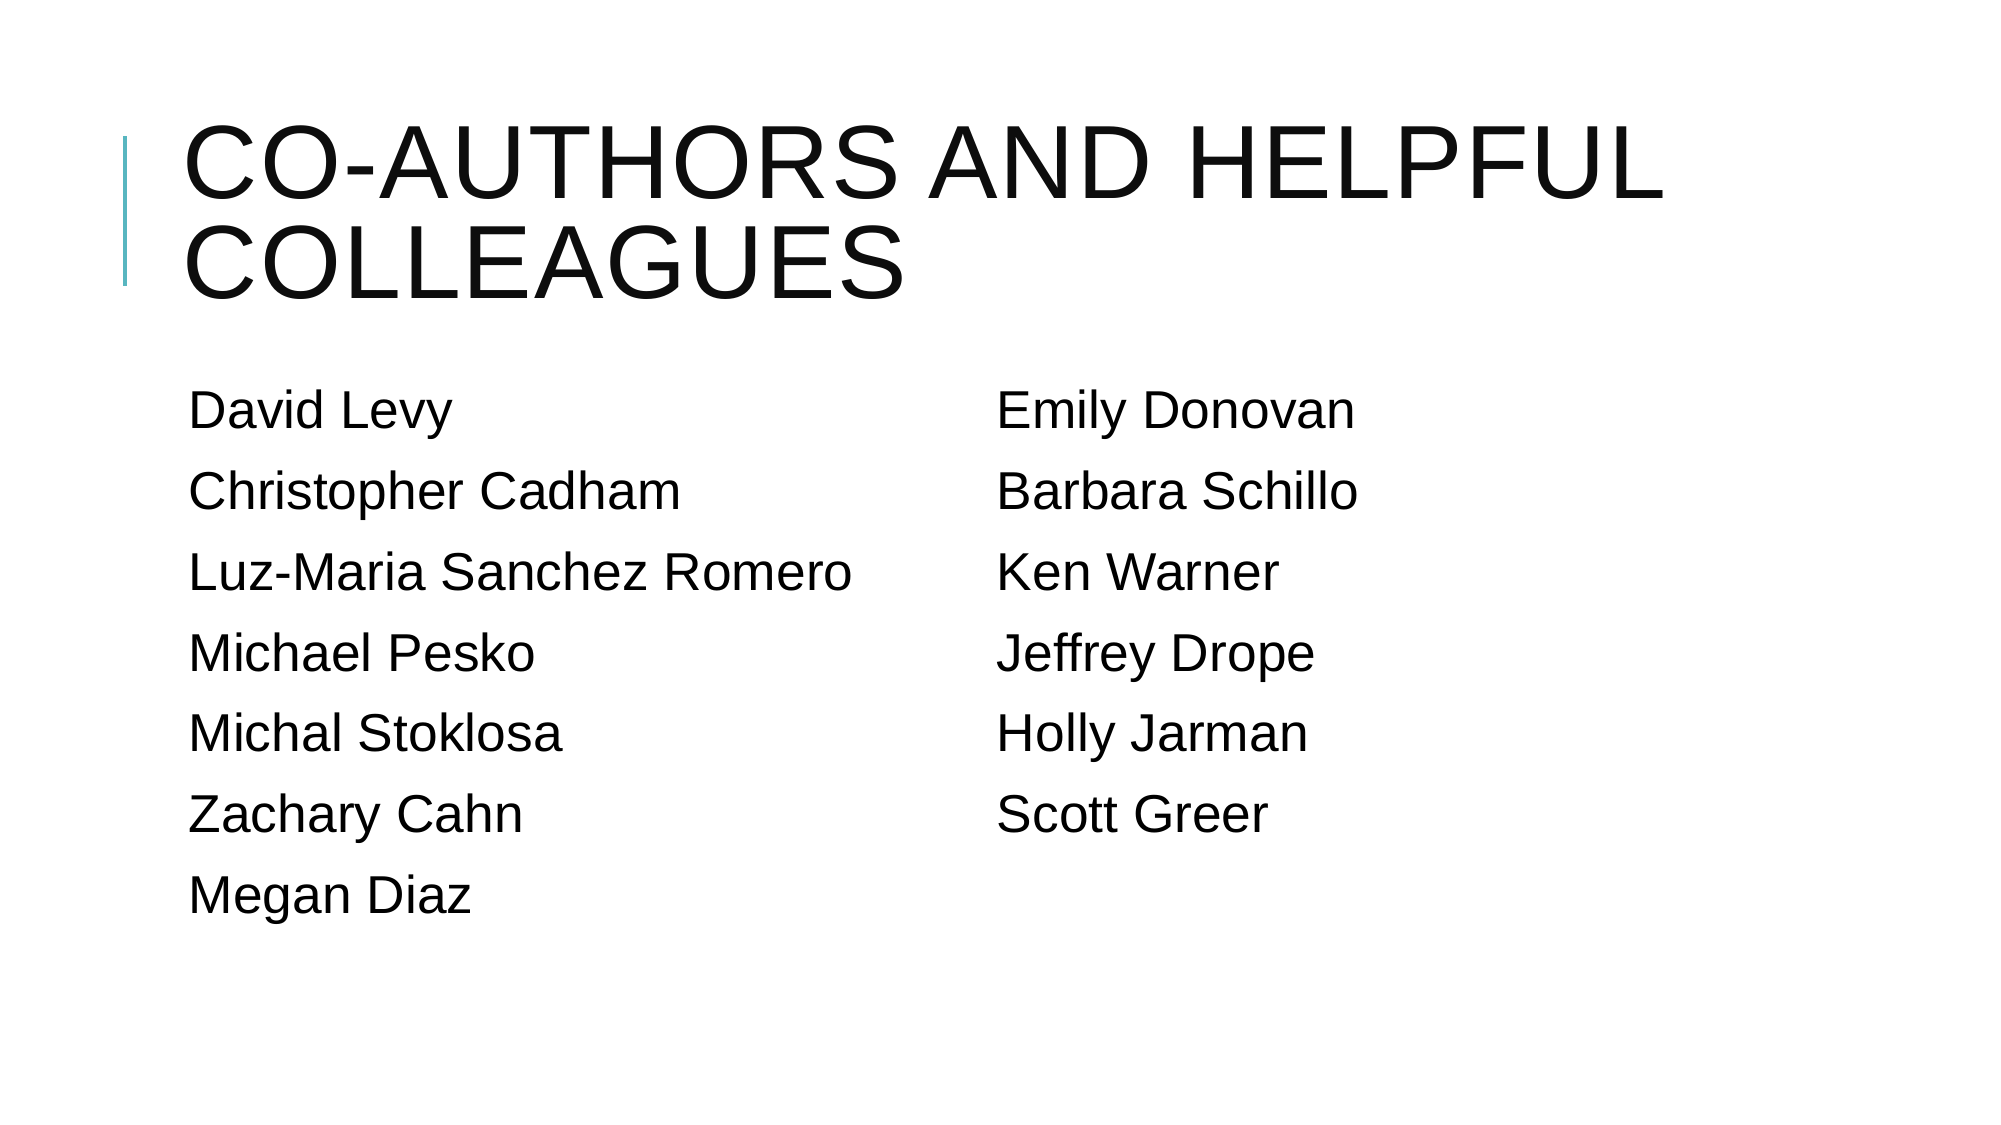

# Co-Authors and Helpful Colleagues
David Levy
Christopher Cadham
Luz-Maria Sanchez Romero
Michael Pesko
Michal Stoklosa
Zachary Cahn
Megan Diaz
Emily Donovan
Barbara Schillo
Ken Warner
Jeffrey Drope
Holly Jarman
Scott Greer